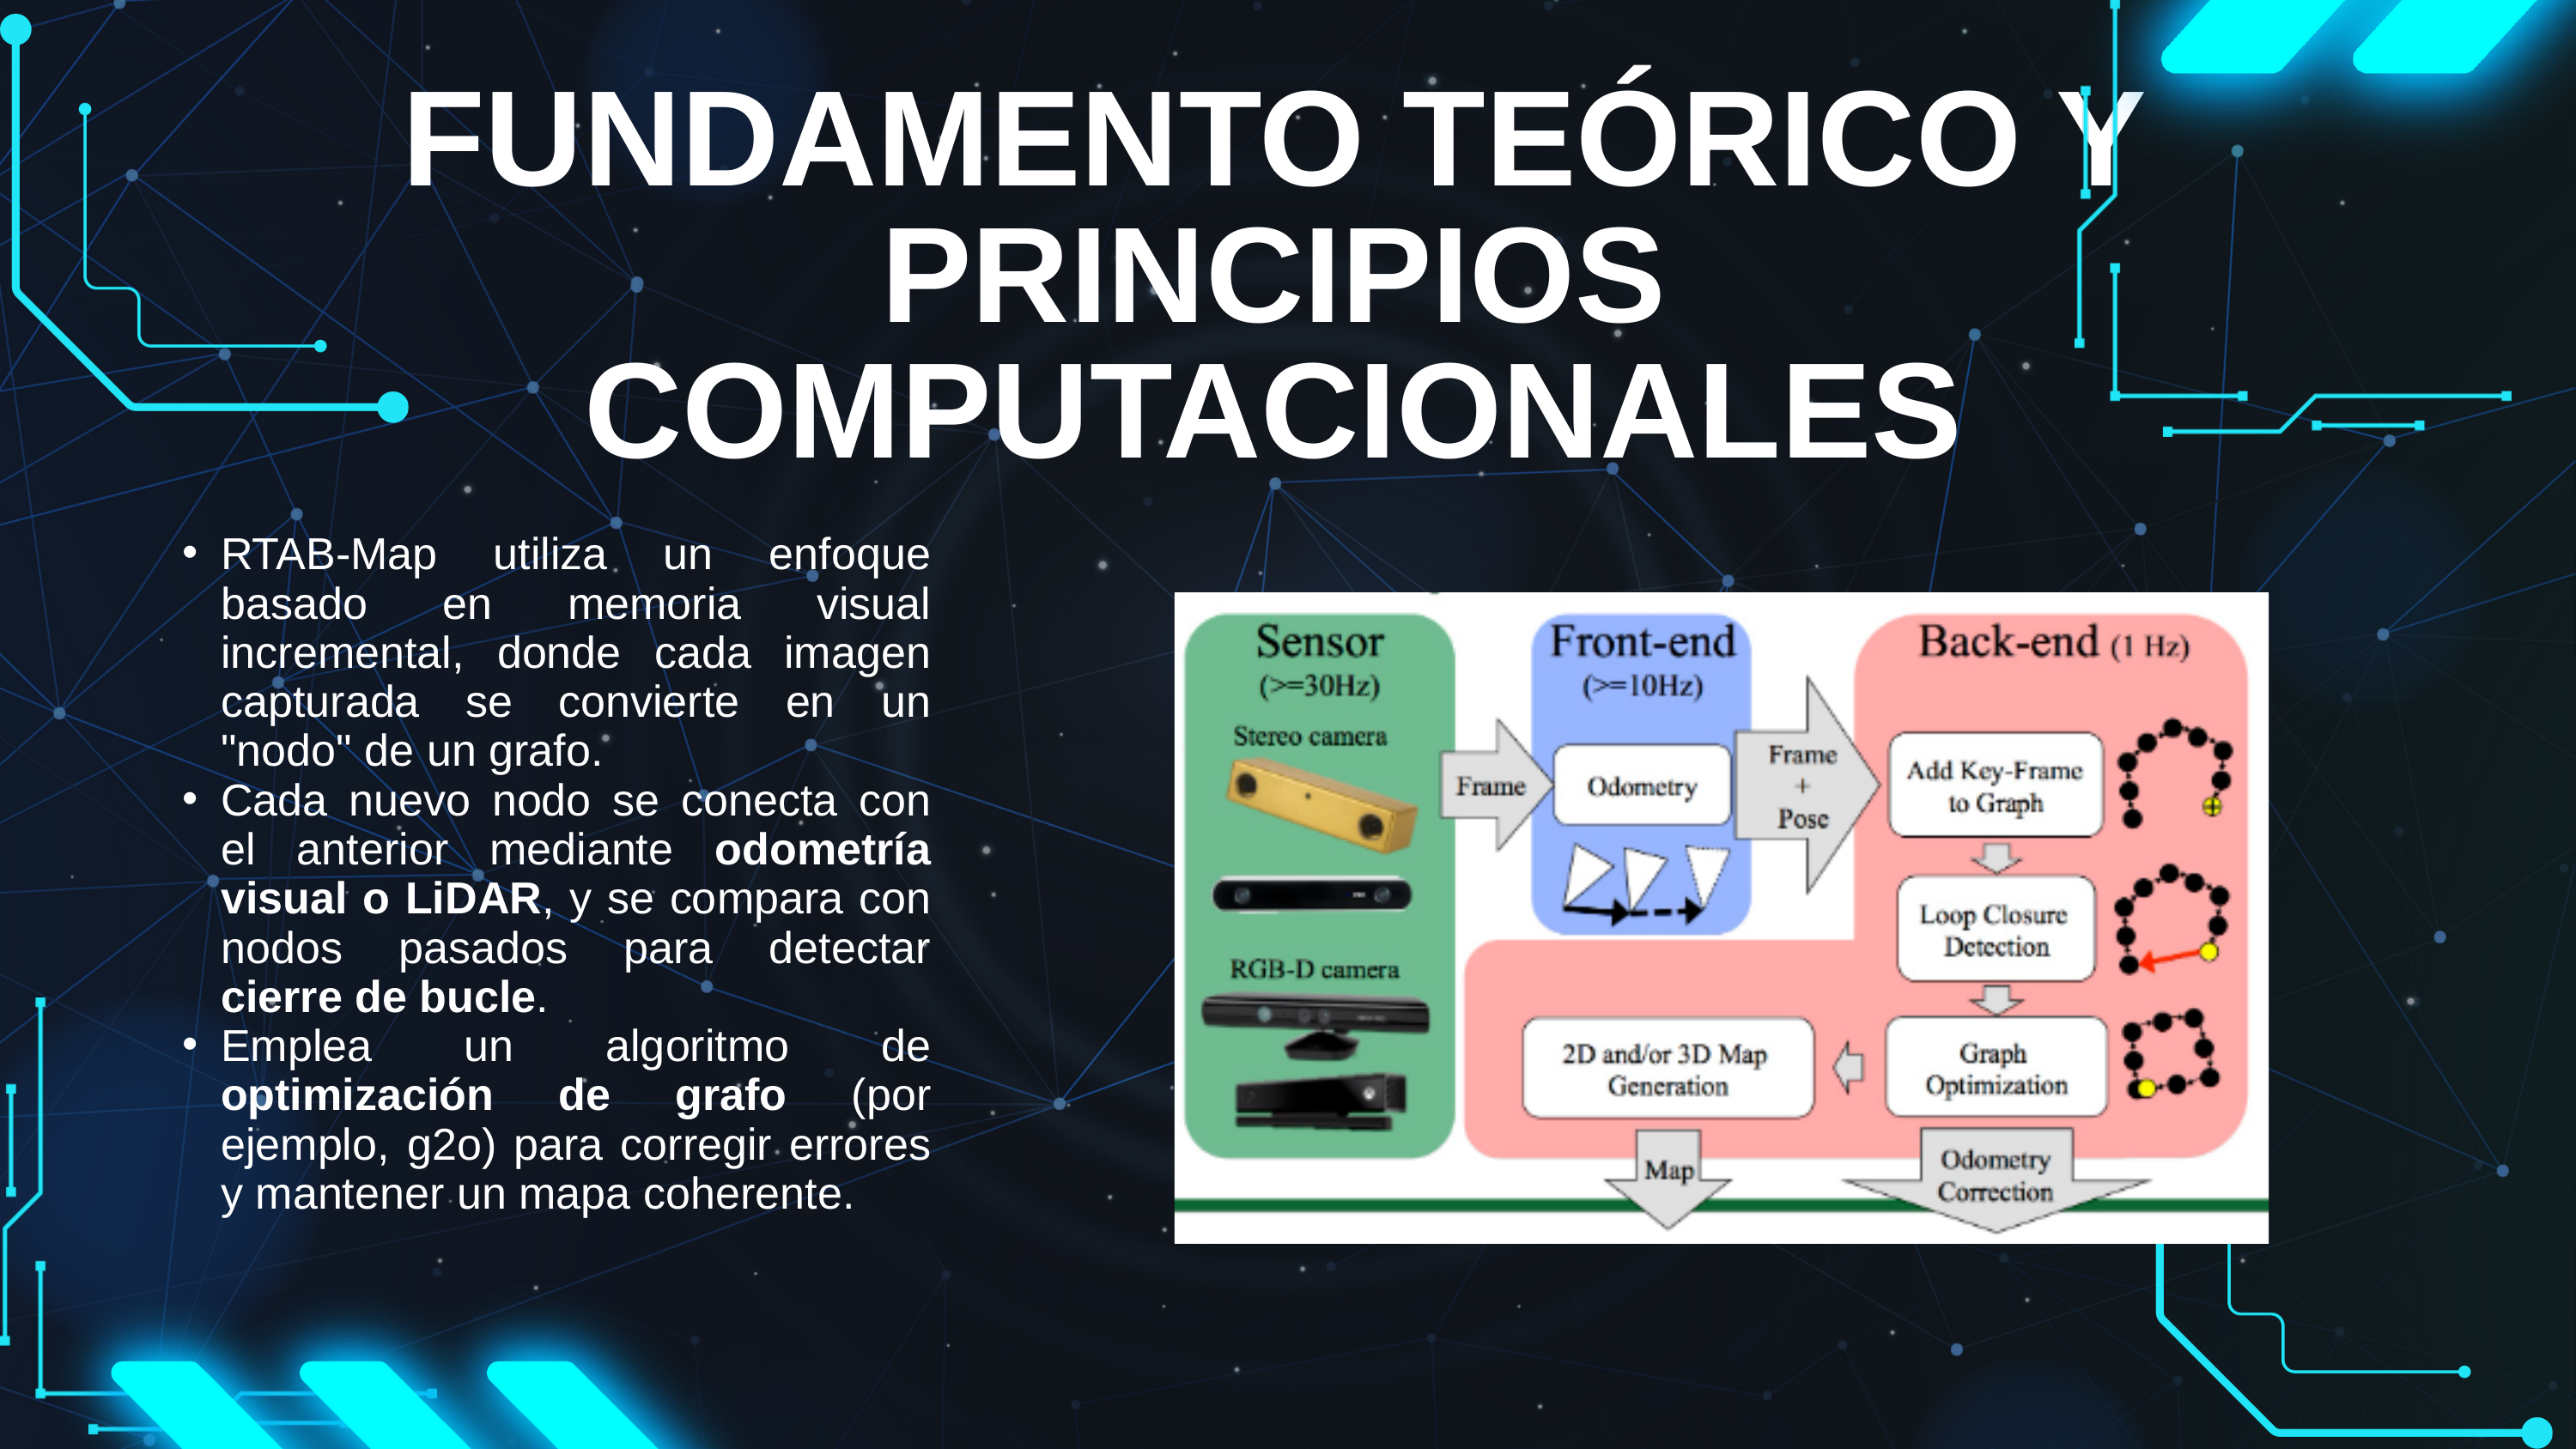

FUNDAMENTO TEÓRICO Y PRINCIPIOS COMPUTACIONALES
RTAB-Map utiliza un enfoque basado en memoria visual incremental, donde cada imagen capturada se convierte en un "nodo" de un grafo.
Cada nuevo nodo se conecta con el anterior mediante odometría visual o LiDAR, y se compara con nodos pasados para detectar cierre de bucle.
Emplea un algoritmo de optimización de grafo (por ejemplo, g2o) para corregir errores y mantener un mapa coherente.